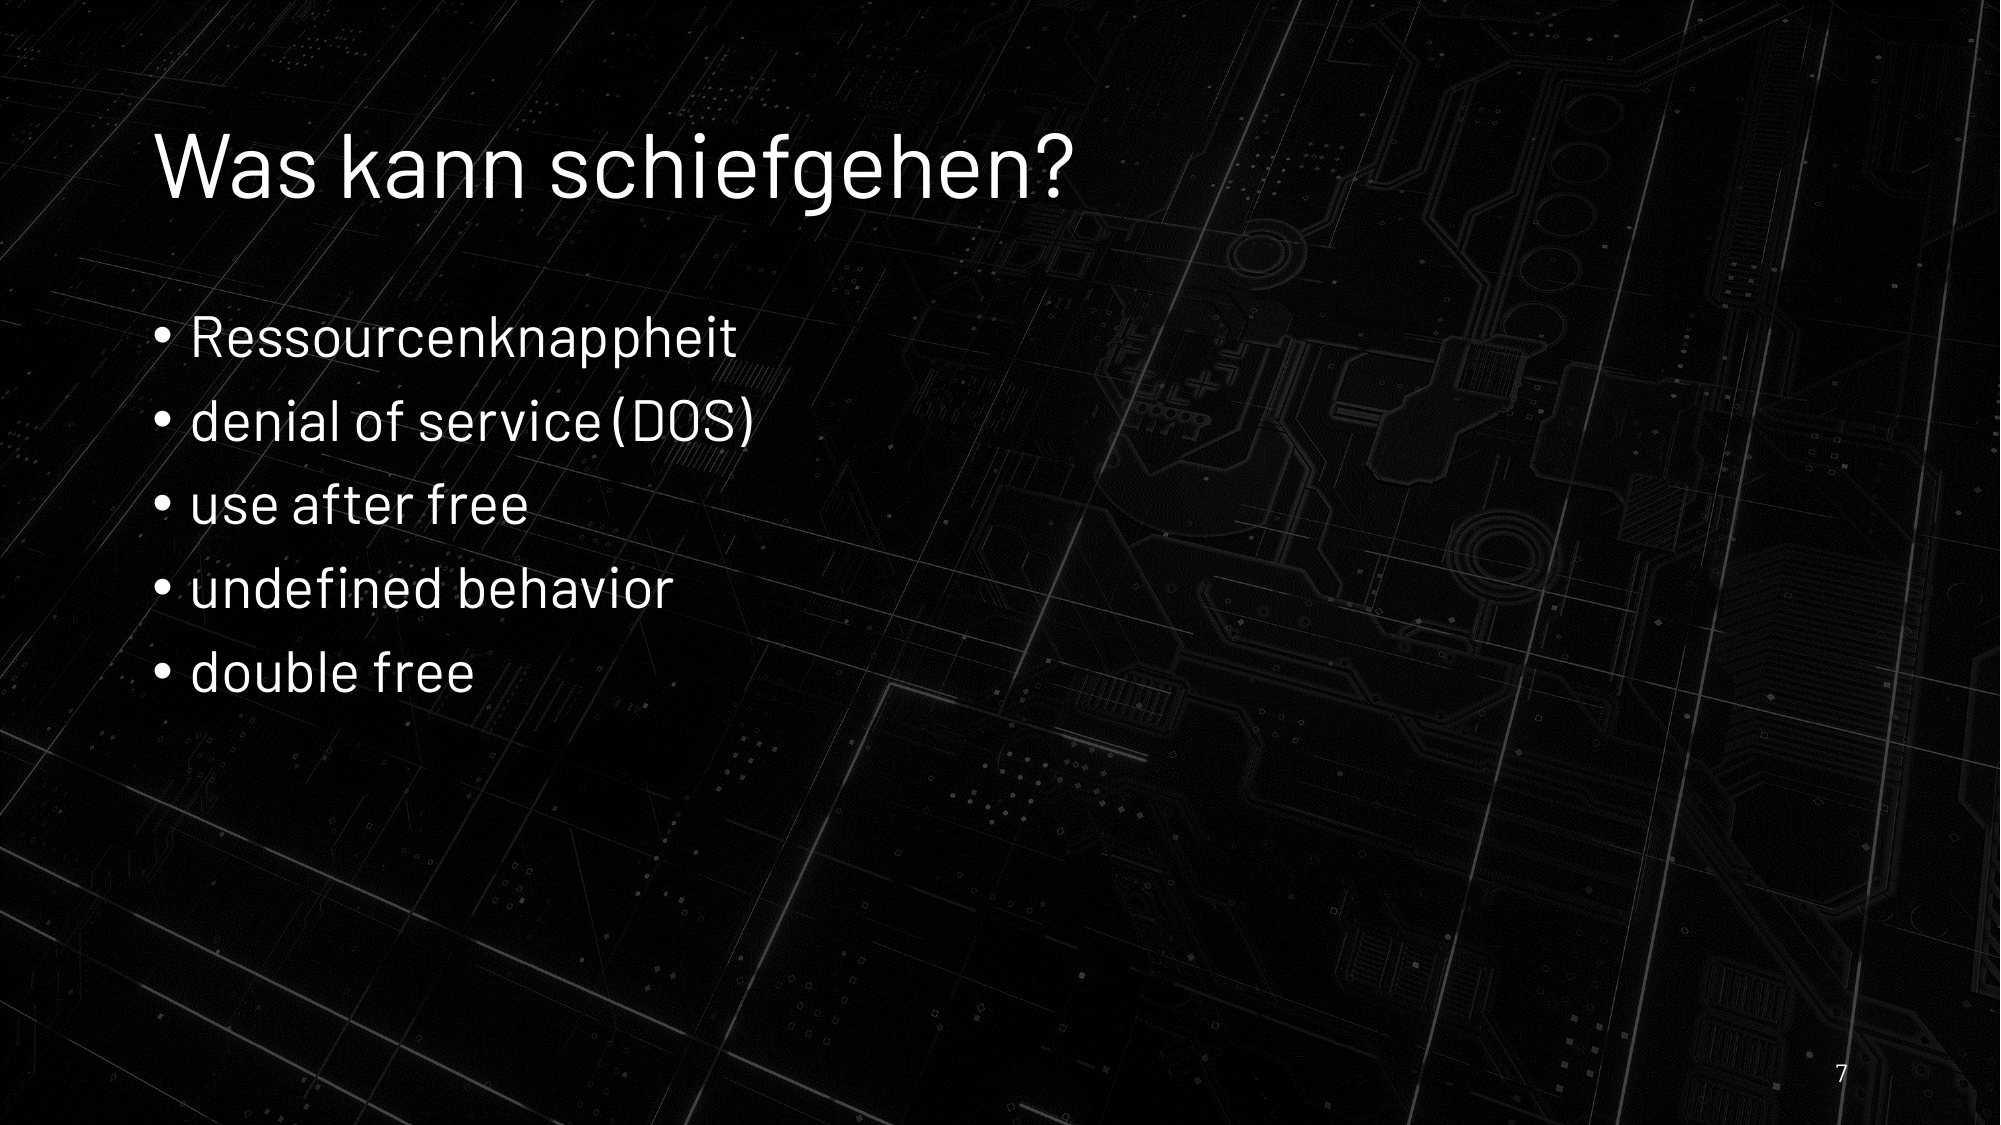

# Was kann schiefgehen?
Ressourcenknappheit
denial of service (DOS)
use after free
undefined behavior
double free
7